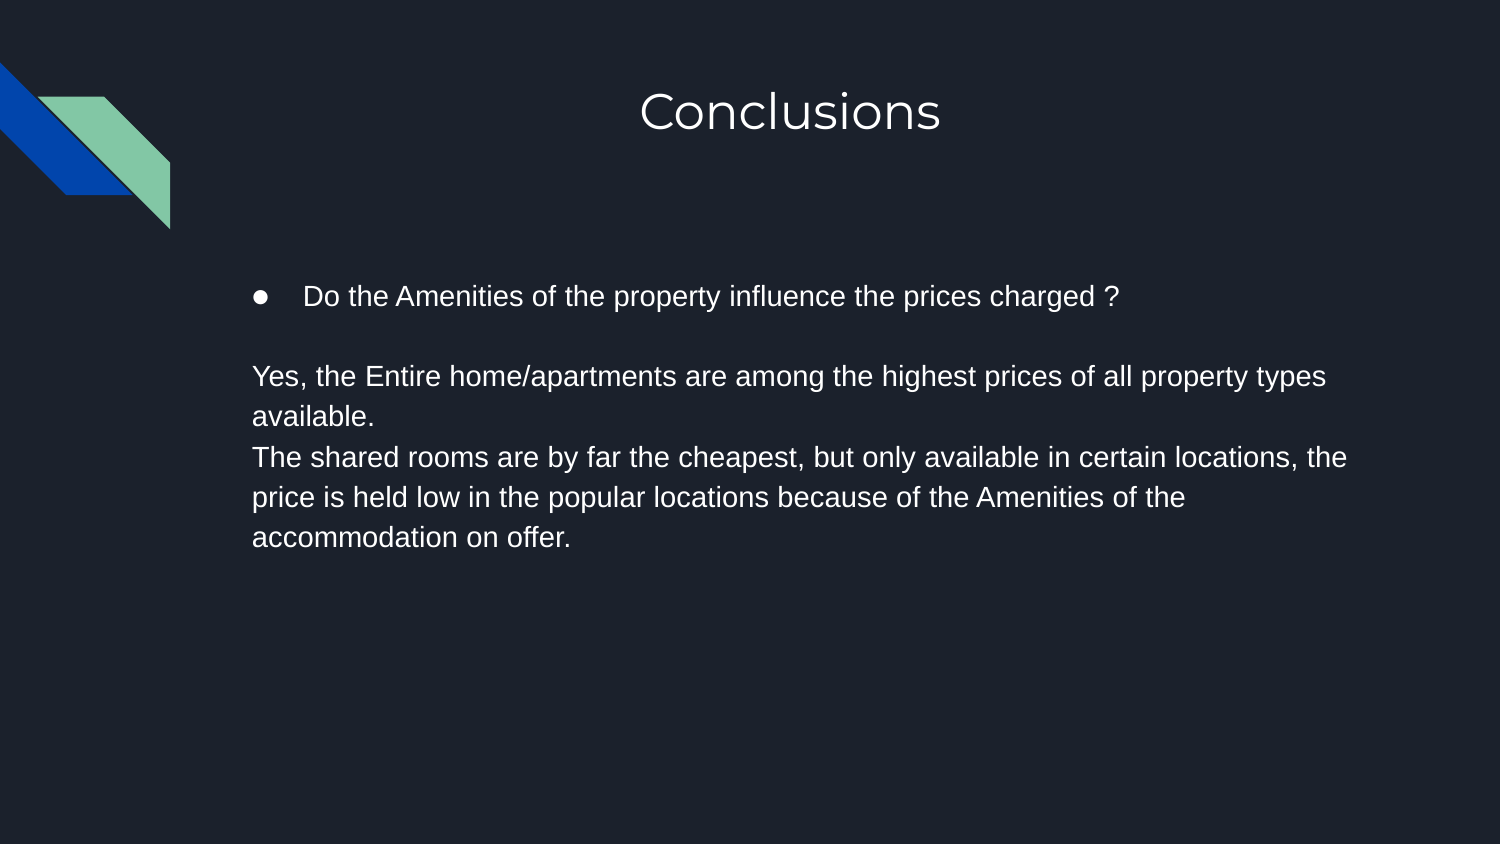

# Conclusions
Do the Amenities of the property influence the prices charged ?

Yes, the Entire home/apartments are among the highest prices of all property types available.
The shared rooms are by far the cheapest, but only available in certain locations, the price is held low in the popular locations because of the Amenities of the accommodation on offer.